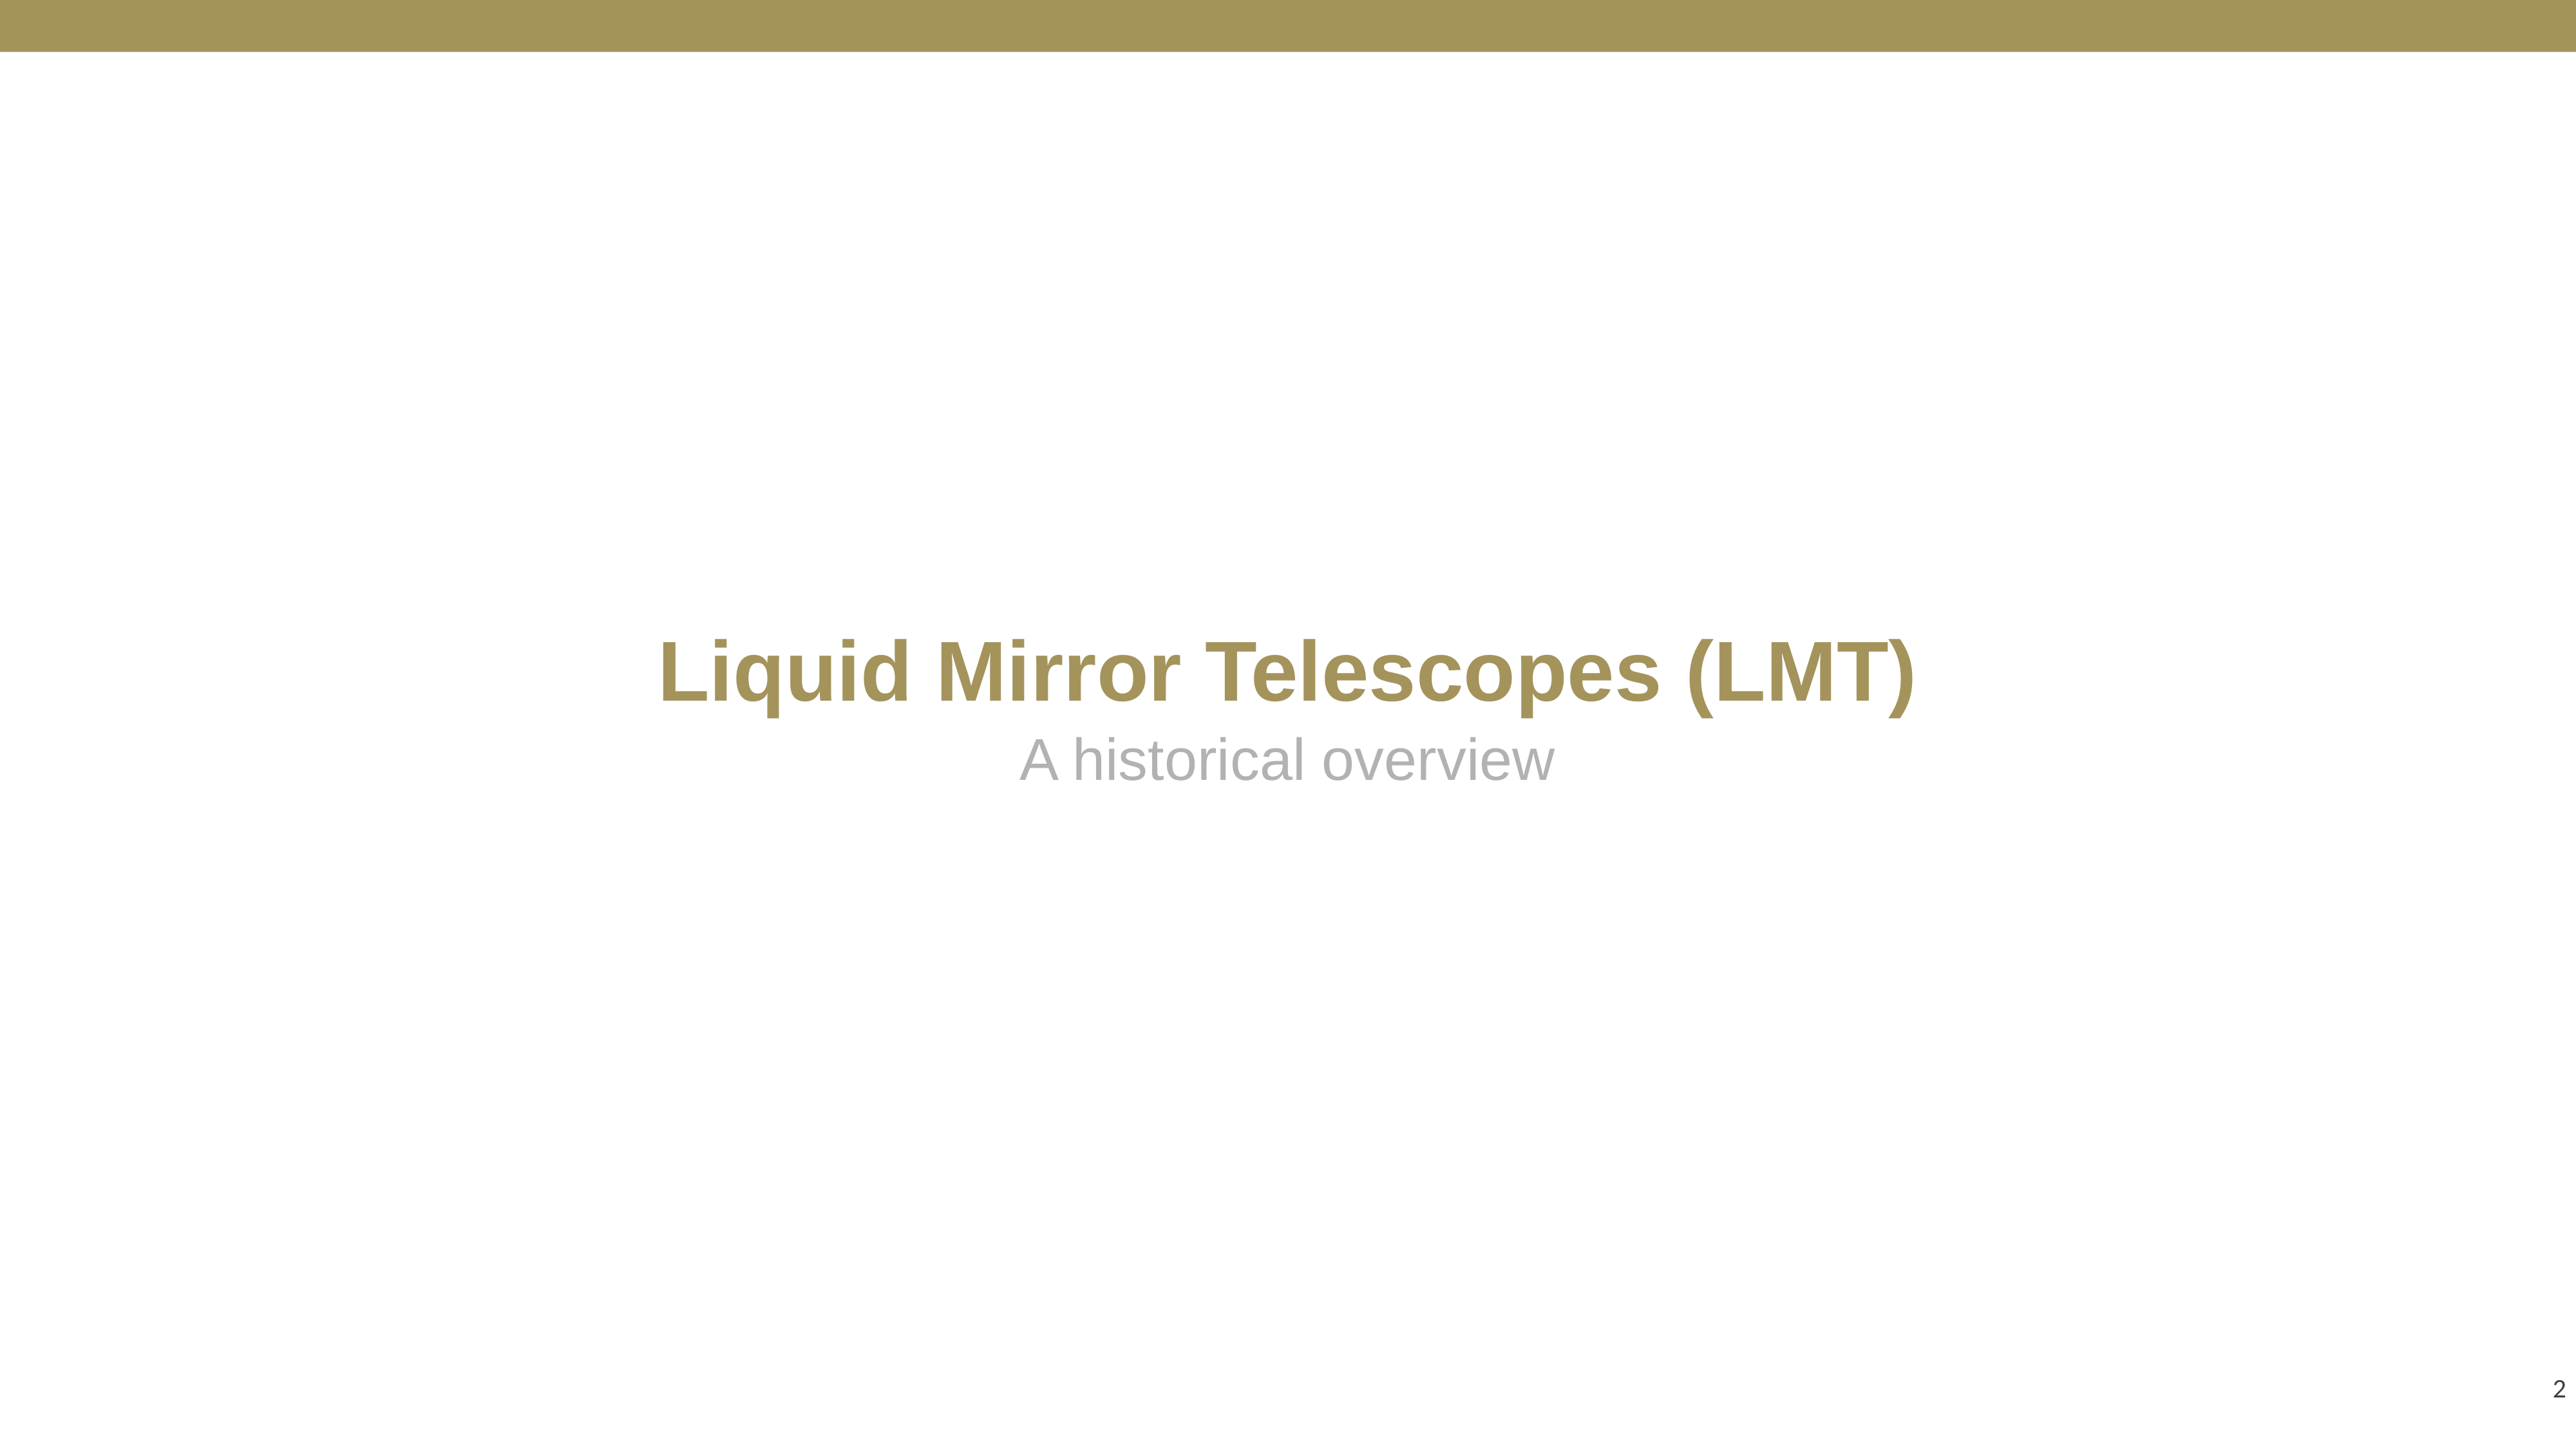

# Liquid Mirror Telescopes (LMT)
A historical overview
2